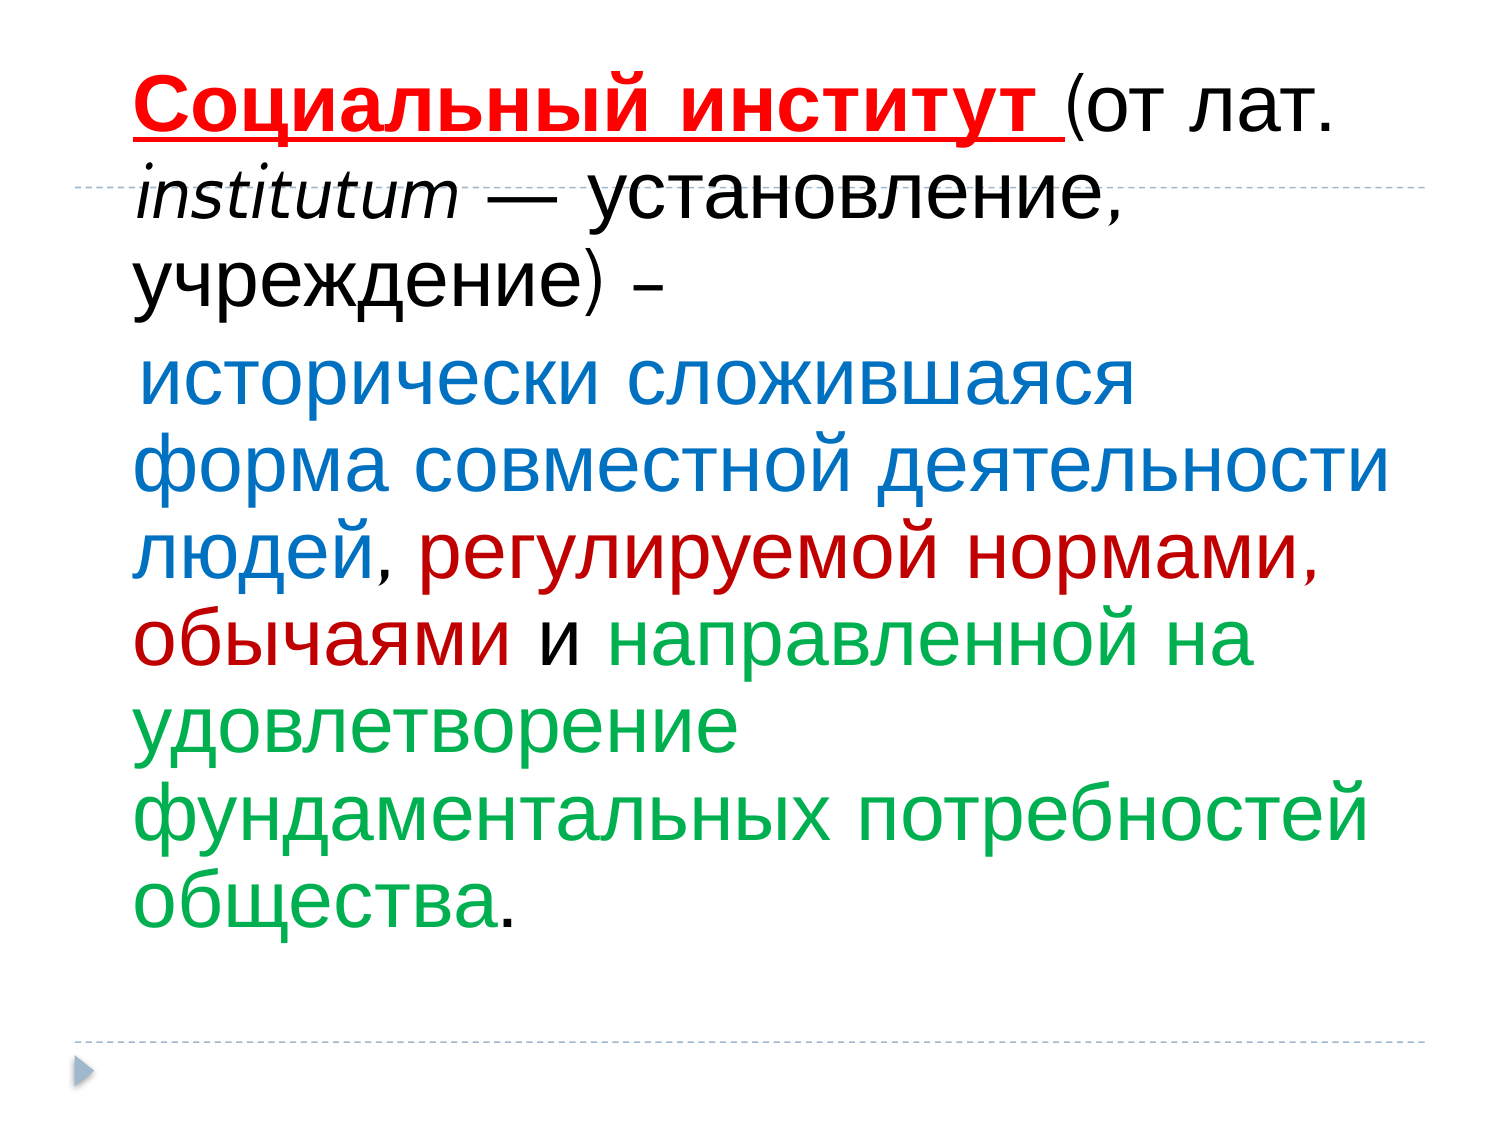

Социальный институт (от лат. institutum — установление, учреждение) –
  исторически сложившаяся форма совместной деятельности людей, регулируемой нормами, обычаями и направленной на удовлетворение фундаментальных потребностей общества.